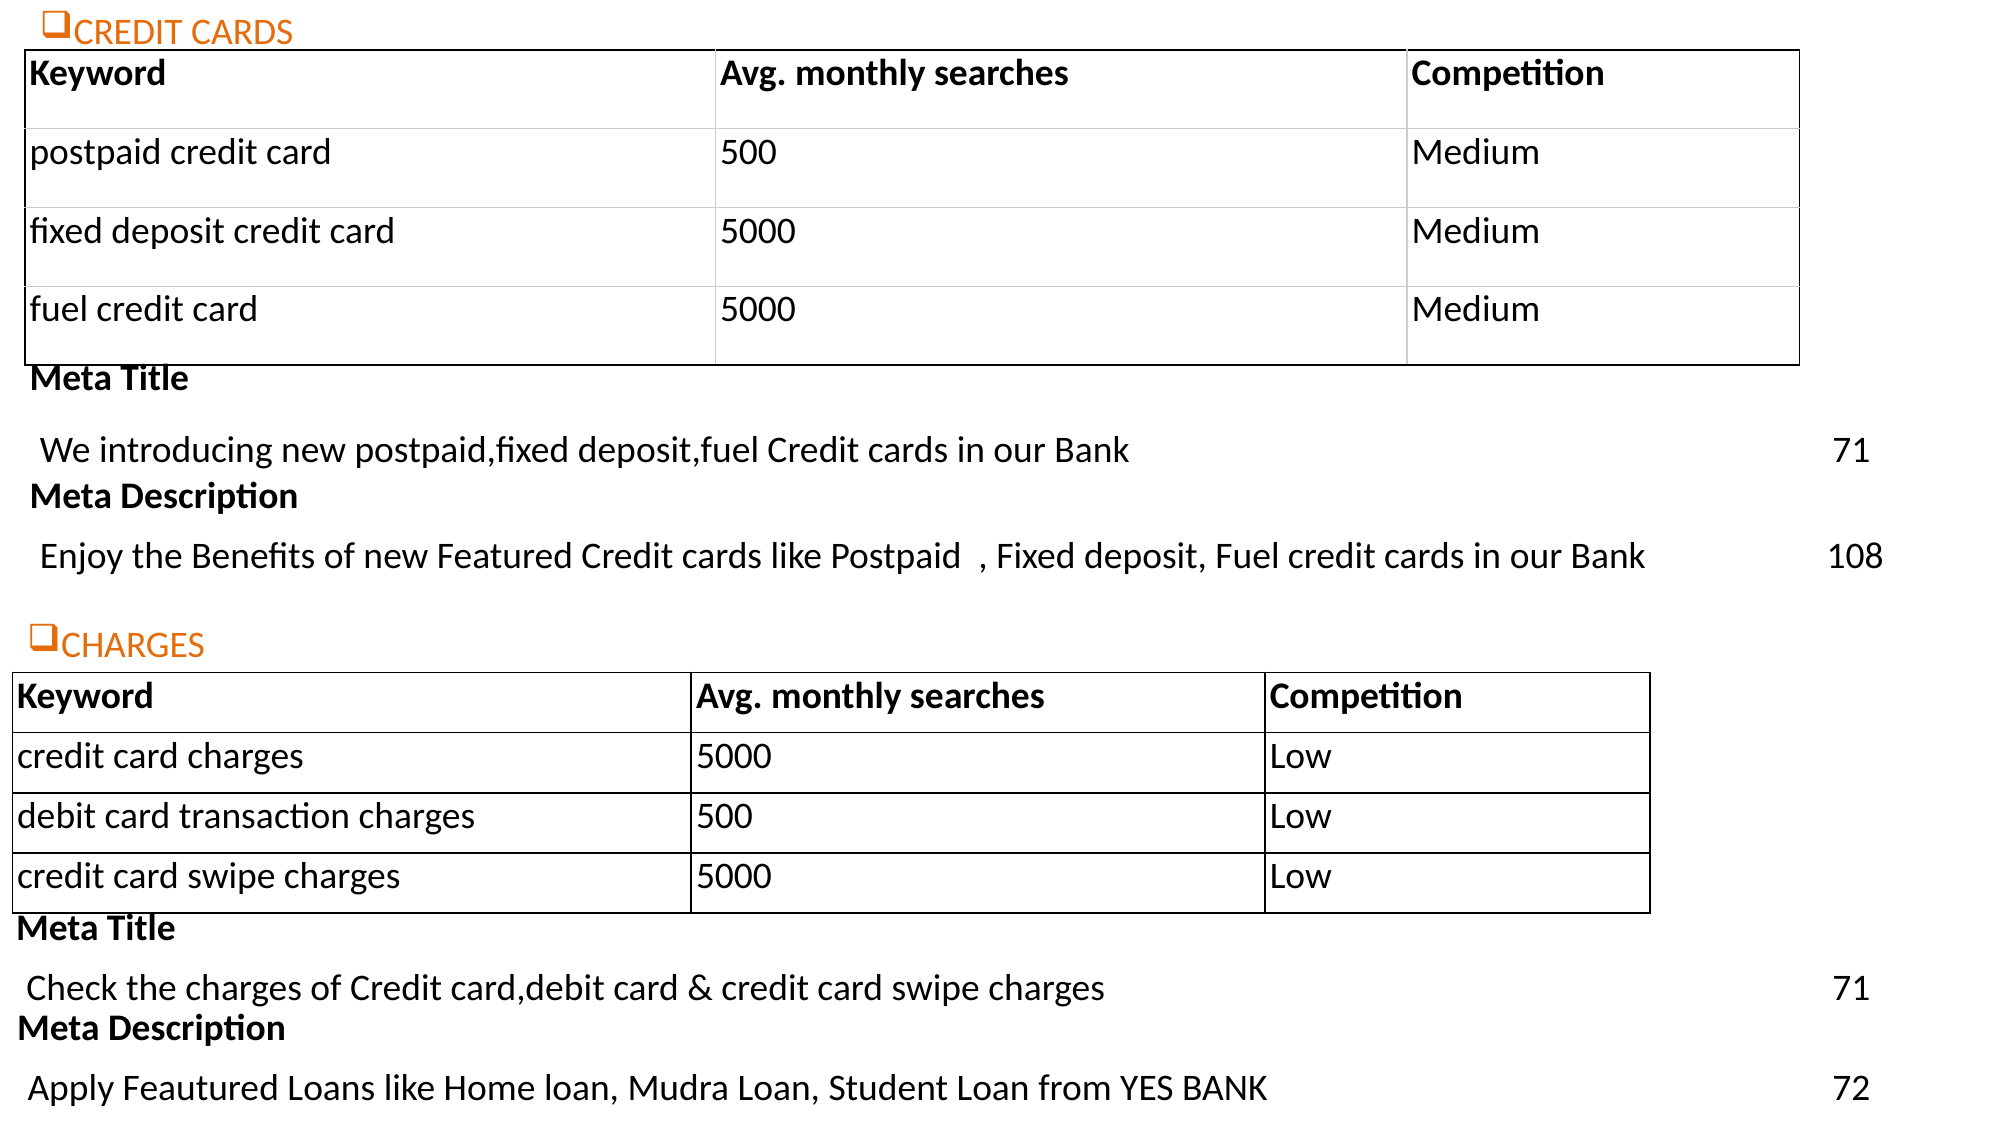

CREDIT CARDS
| Keyword | Avg. monthly searches | Competition |
| --- | --- | --- |
| postpaid credit card | 500 | Medium |
| fixed deposit credit card | 5000 | Medium |
| fuel credit card | 5000 | Medium |
| Meta Title |  |  |  |
| --- | --- | --- | --- |
| We introducing new postpaid,fixed deposit,fuel Credit cards in our Bank |  |  | 71 |
| Meta Description |  |  |  |  |  |  |
| --- | --- | --- | --- | --- | --- | --- |
| Enjoy the Benefits of new Featured Credit cards like Postpaid , Fixed deposit, Fuel credit cards in our Bank |  |  |  |  |  | 108 |
CHARGES
| Keyword | Avg. monthly searches | Competition |
| --- | --- | --- |
| credit card charges | 5000 | Low |
| debit card transaction charges | 500 | Low |
| credit card swipe charges | 5000 | Low |
| Meta Title |  |  |  |
| --- | --- | --- | --- |
| Check the charges of Credit card,debit card & credit card swipe charges |  |  | 71 |
| Meta Description |  |  |  |
| --- | --- | --- | --- |
| Apply Feautured Loans like Home loan, Mudra Loan, Student Loan from YES BANK |  |  | 72 |